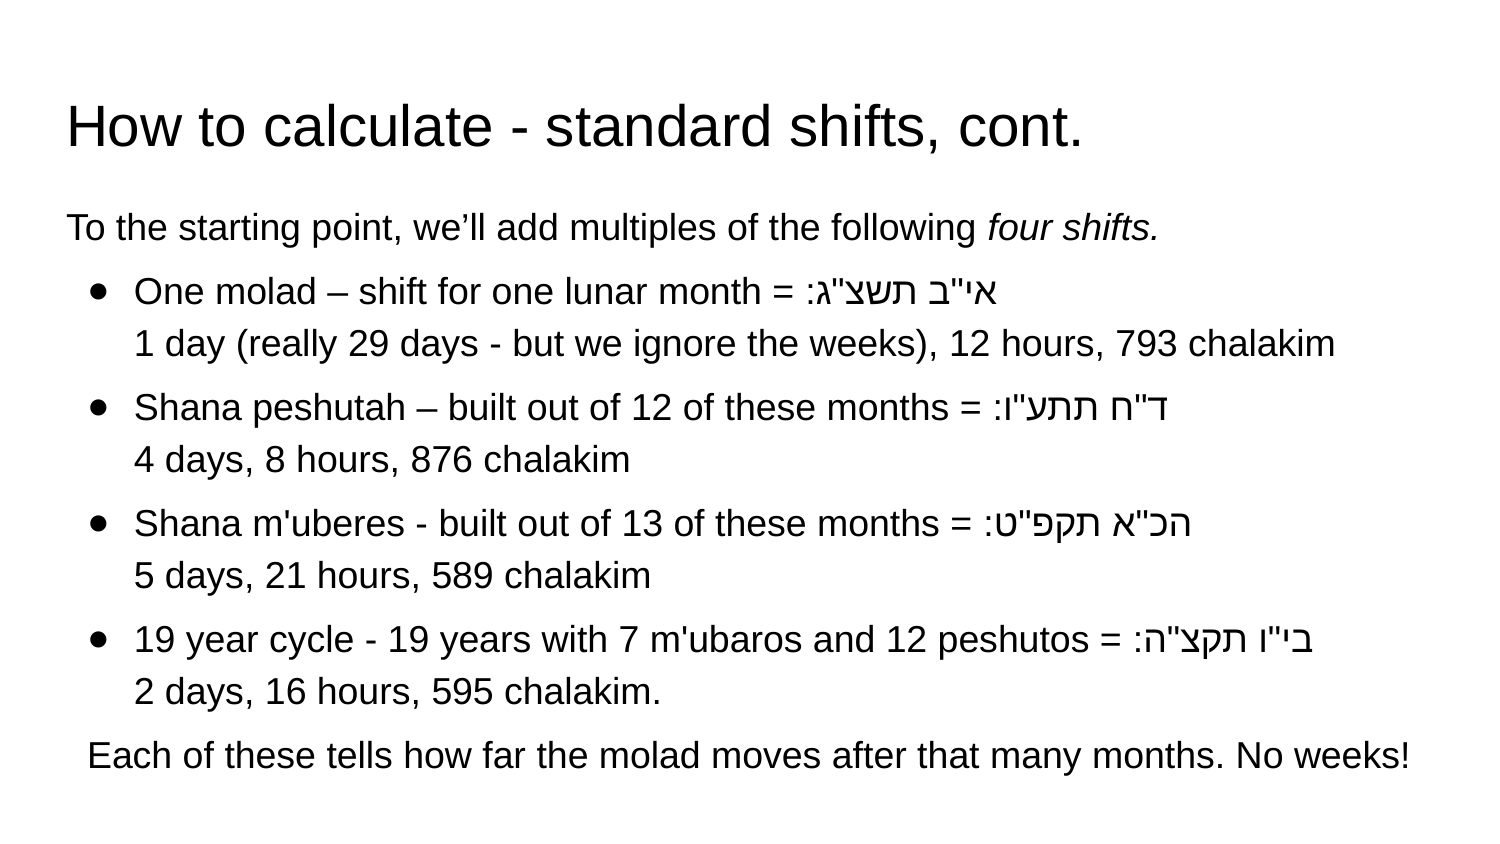

# How to calculate - standard shifts, cont.
To the starting point, we’ll add multiples of the following four shifts.
One molad – shift for one lunar month = אי"ב תשצ"ג:
1 day (really 29 days - but we ignore the weeks), 12 hours, 793 chalakim
Shana peshutah – built out of 12 of these months = ד"ח תתע"ו:
4 days, 8 hours, 876 chalakim
Shana m'uberes - built out of 13 of these months = הכ"א תקפ"ט:
5 days, 21 hours, 589 chalakim
19 year cycle - 19 years with 7 m'ubaros and 12 peshutos = בי"ו תקצ"ה:
2 days, 16 hours, 595 chalakim.
Each of these tells how far the molad moves after that many months. No weeks!